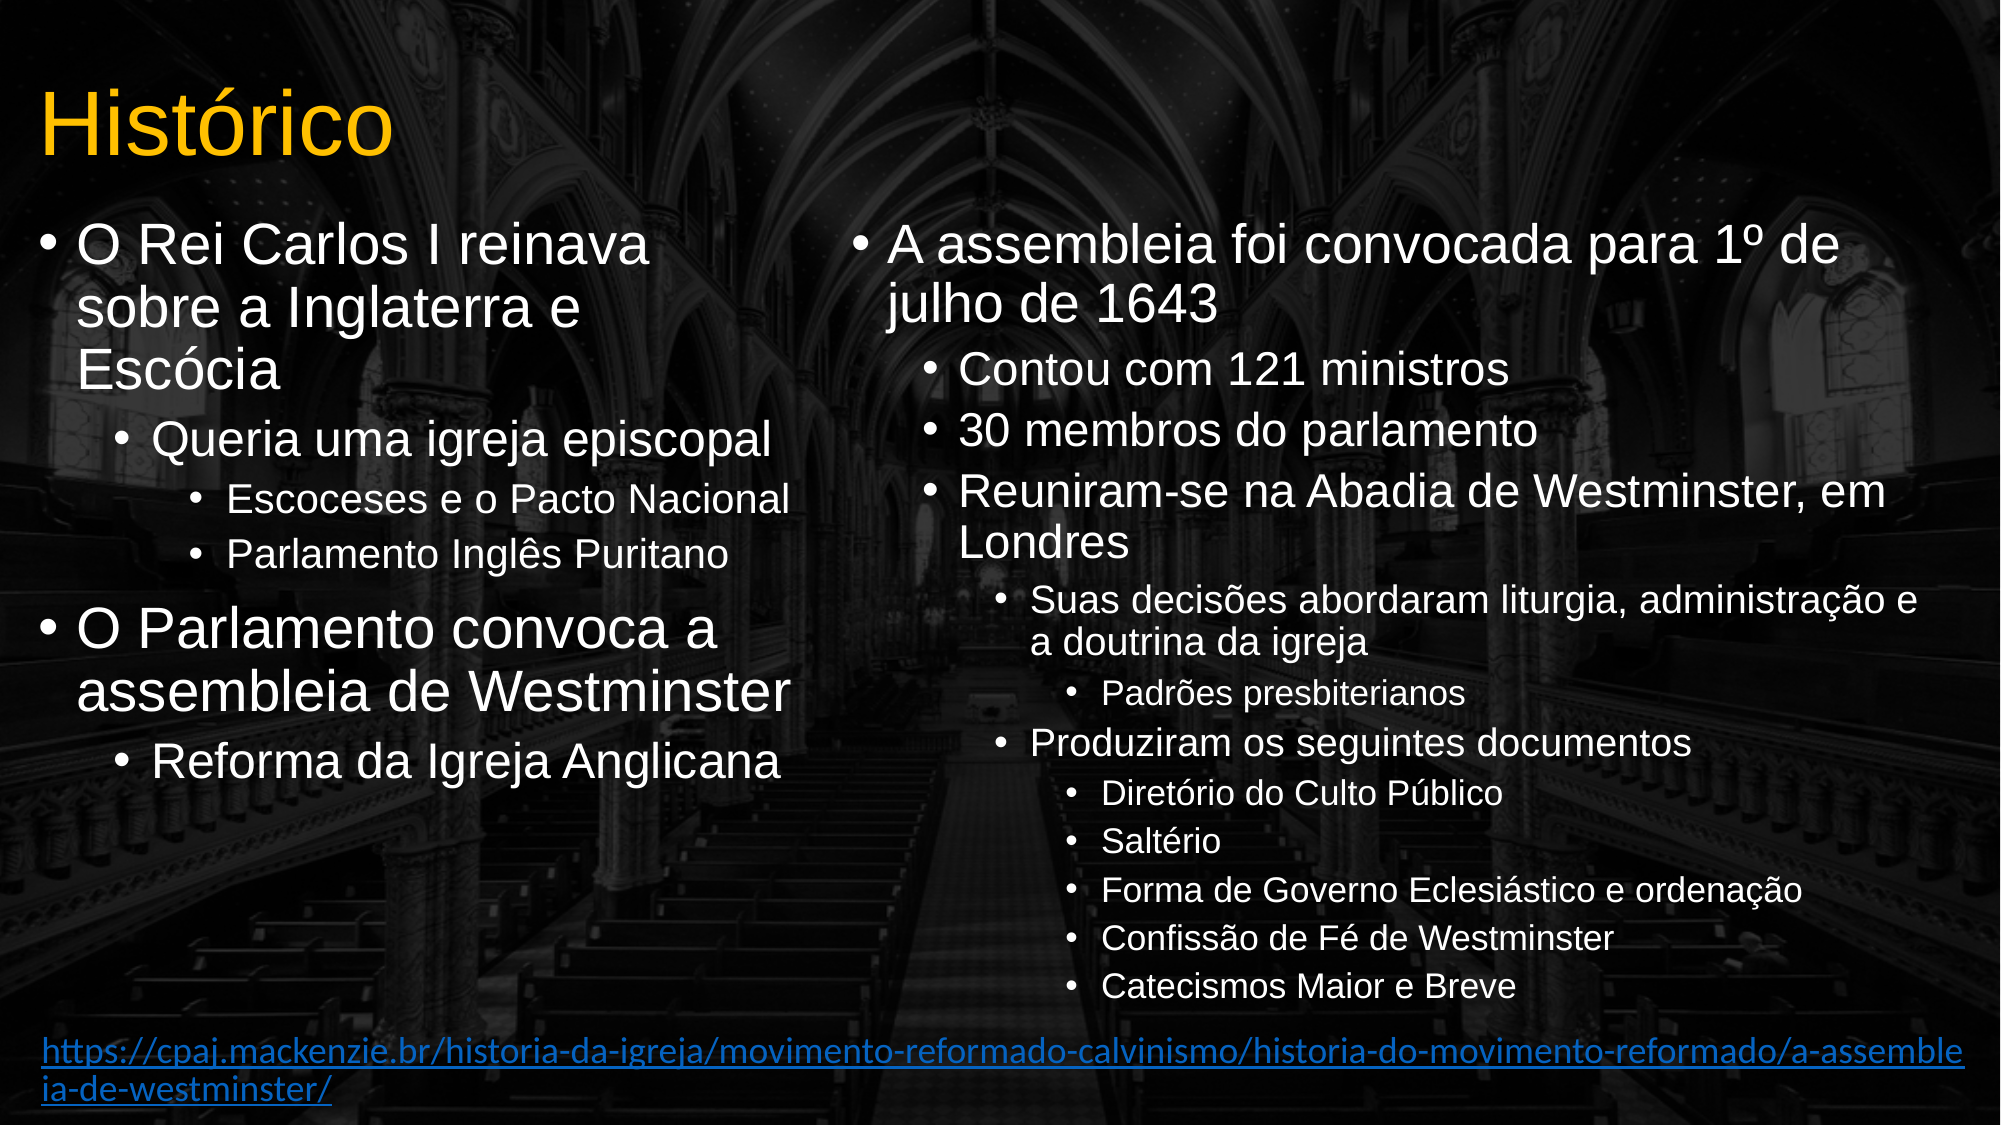

# Histórico
O Rei Carlos I reinava sobre a Inglaterra e Escócia
Queria uma igreja episcopal
Escoceses e o Pacto Nacional
Parlamento Inglês Puritano
O Parlamento convoca a assembleia de Westminster
Reforma da Igreja Anglicana
A assembleia foi convocada para 1º de julho de 1643
Contou com 121 ministros
30 membros do parlamento
Reuniram-se na Abadia de Westminster, em Londres
Suas decisões abordaram liturgia, administração e a doutrina da igreja
Padrões presbiterianos
Produziram os seguintes documentos
Diretório do Culto Público
Saltério
Forma de Governo Eclesiástico e ordenação
Confissão de Fé de Westminster
Catecismos Maior e Breve
https://cpaj.mackenzie.br/historia-da-igreja/movimento-reformado-calvinismo/historia-do-movimento-reformado/a-assembleia-de-westminster/